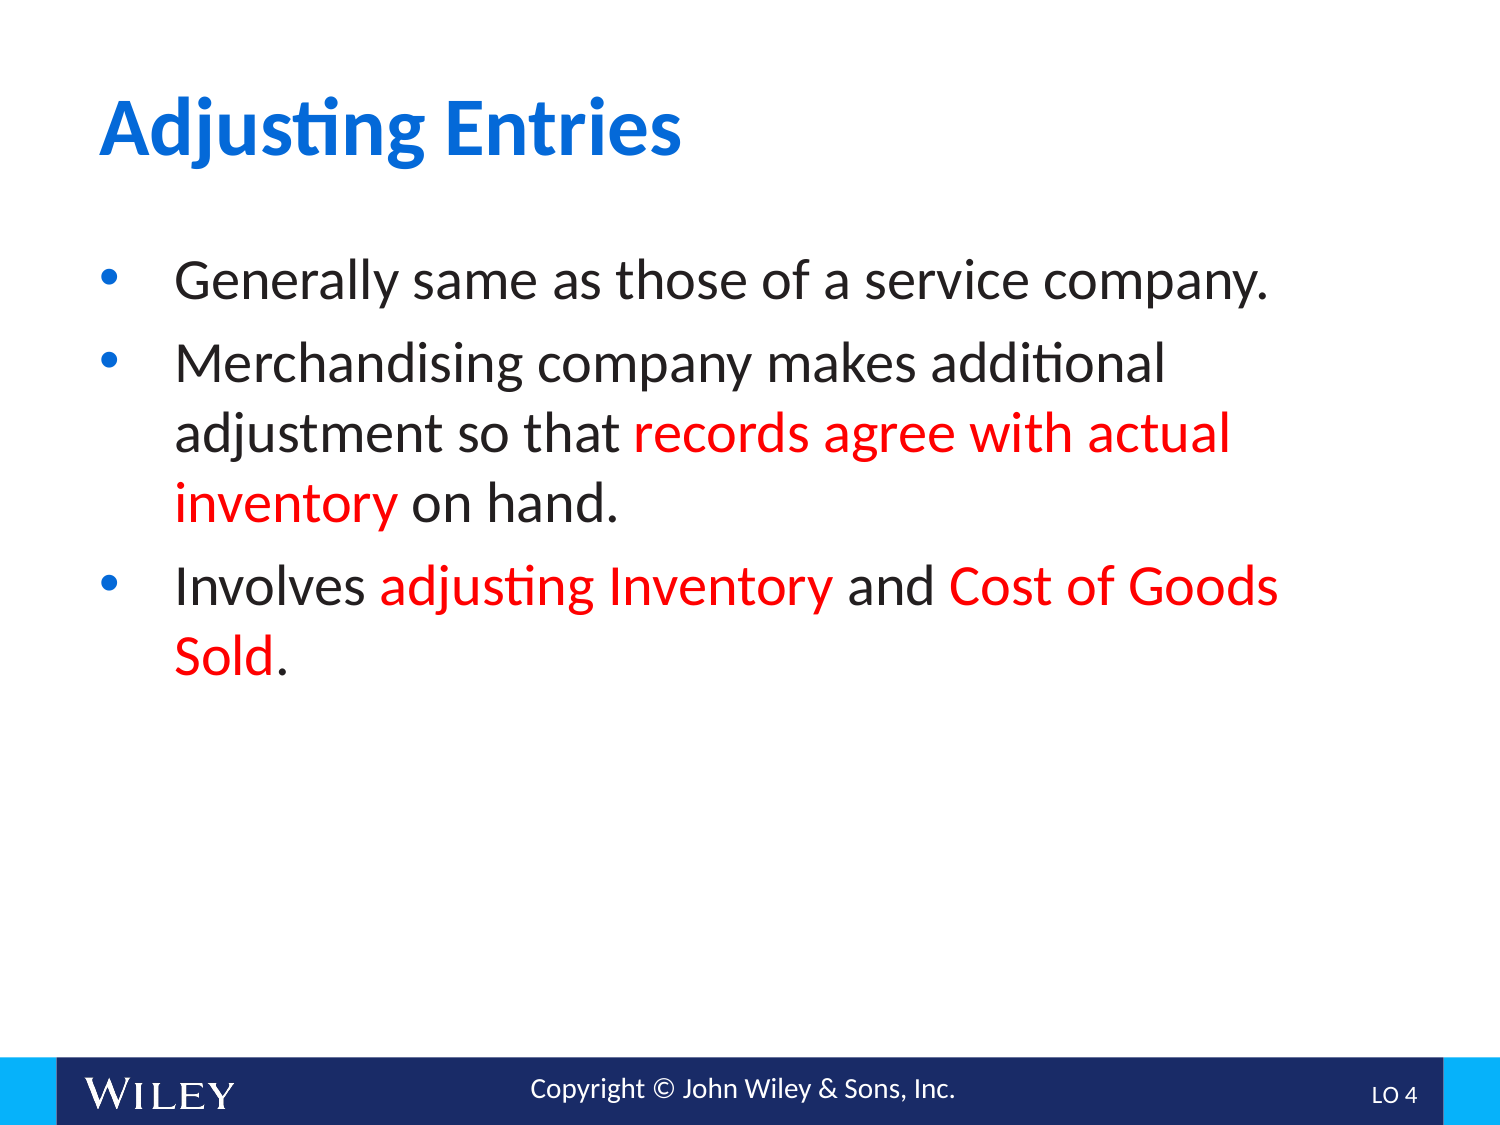

# Adjusting Entries
Generally same as those of a service company.
Merchandising company makes additional adjustment so that records agree with actual inventory on hand.
Involves adjusting Inventory and Cost of Goods Sold.
L O 4